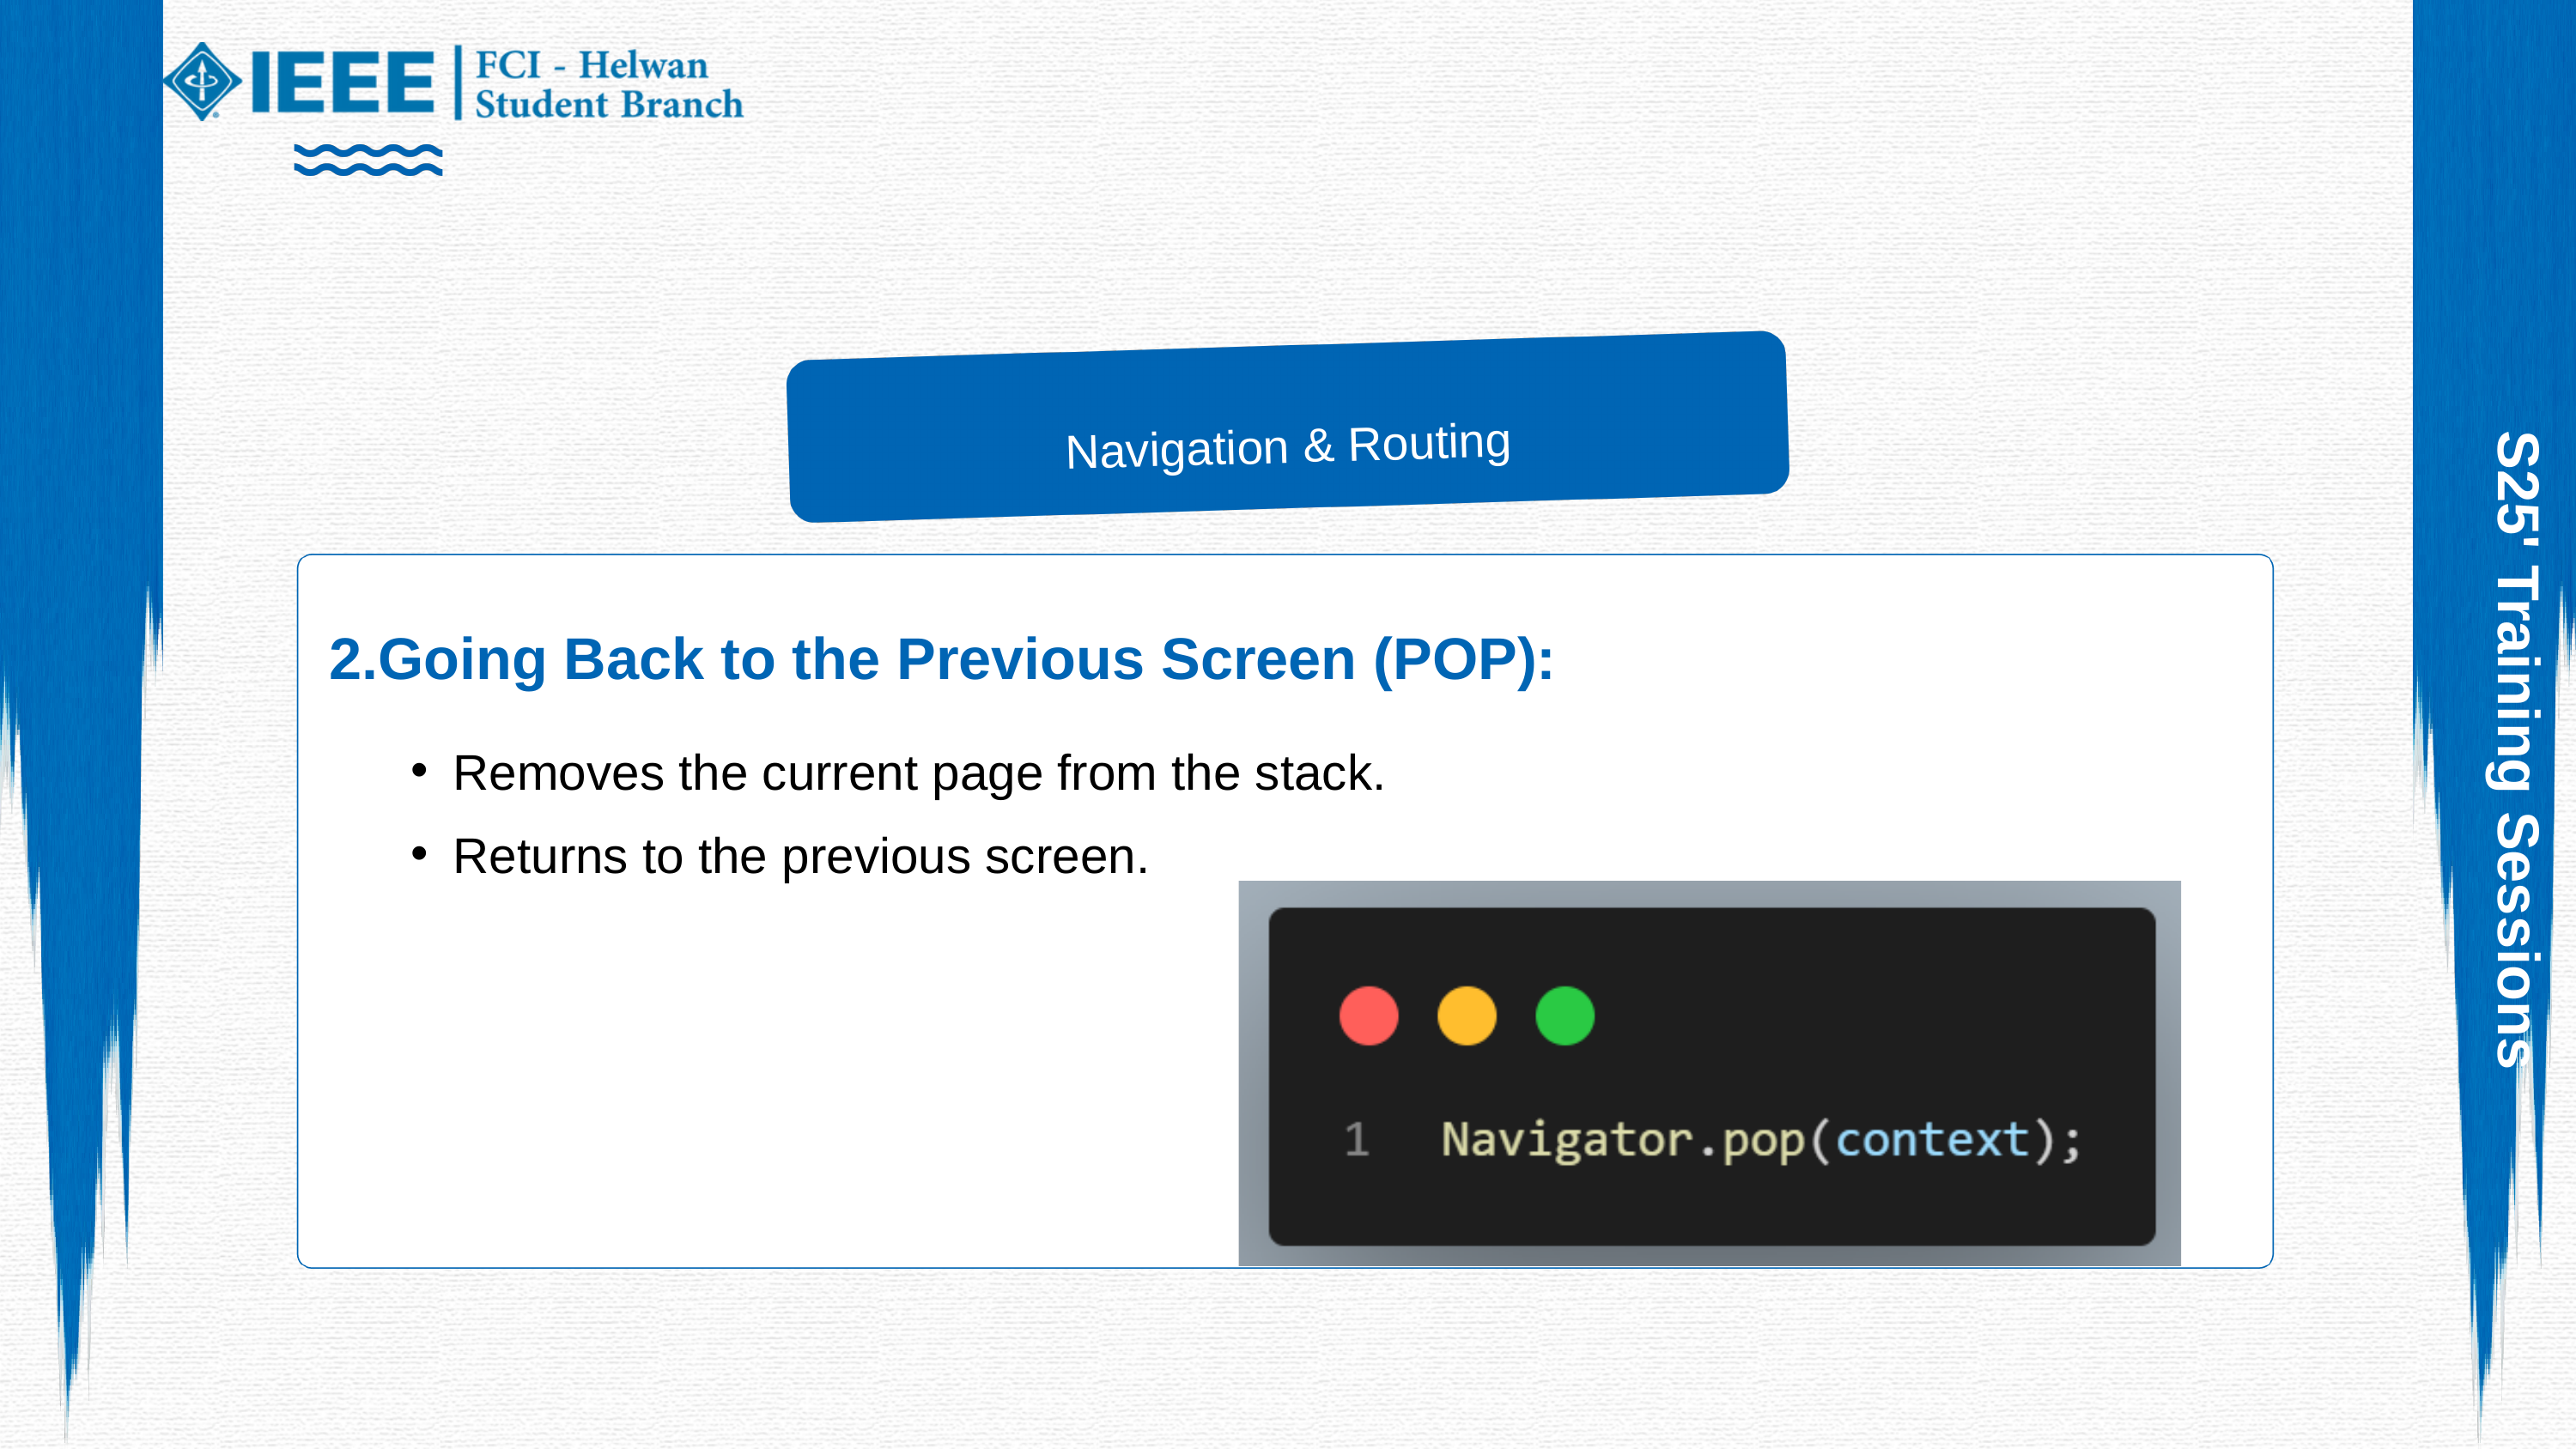

Navigation & Routing

2.Going Back to the Previous Screen (POP):

S25' Training Sessions
Removes the current page from the stack.
Returns to the previous screen.